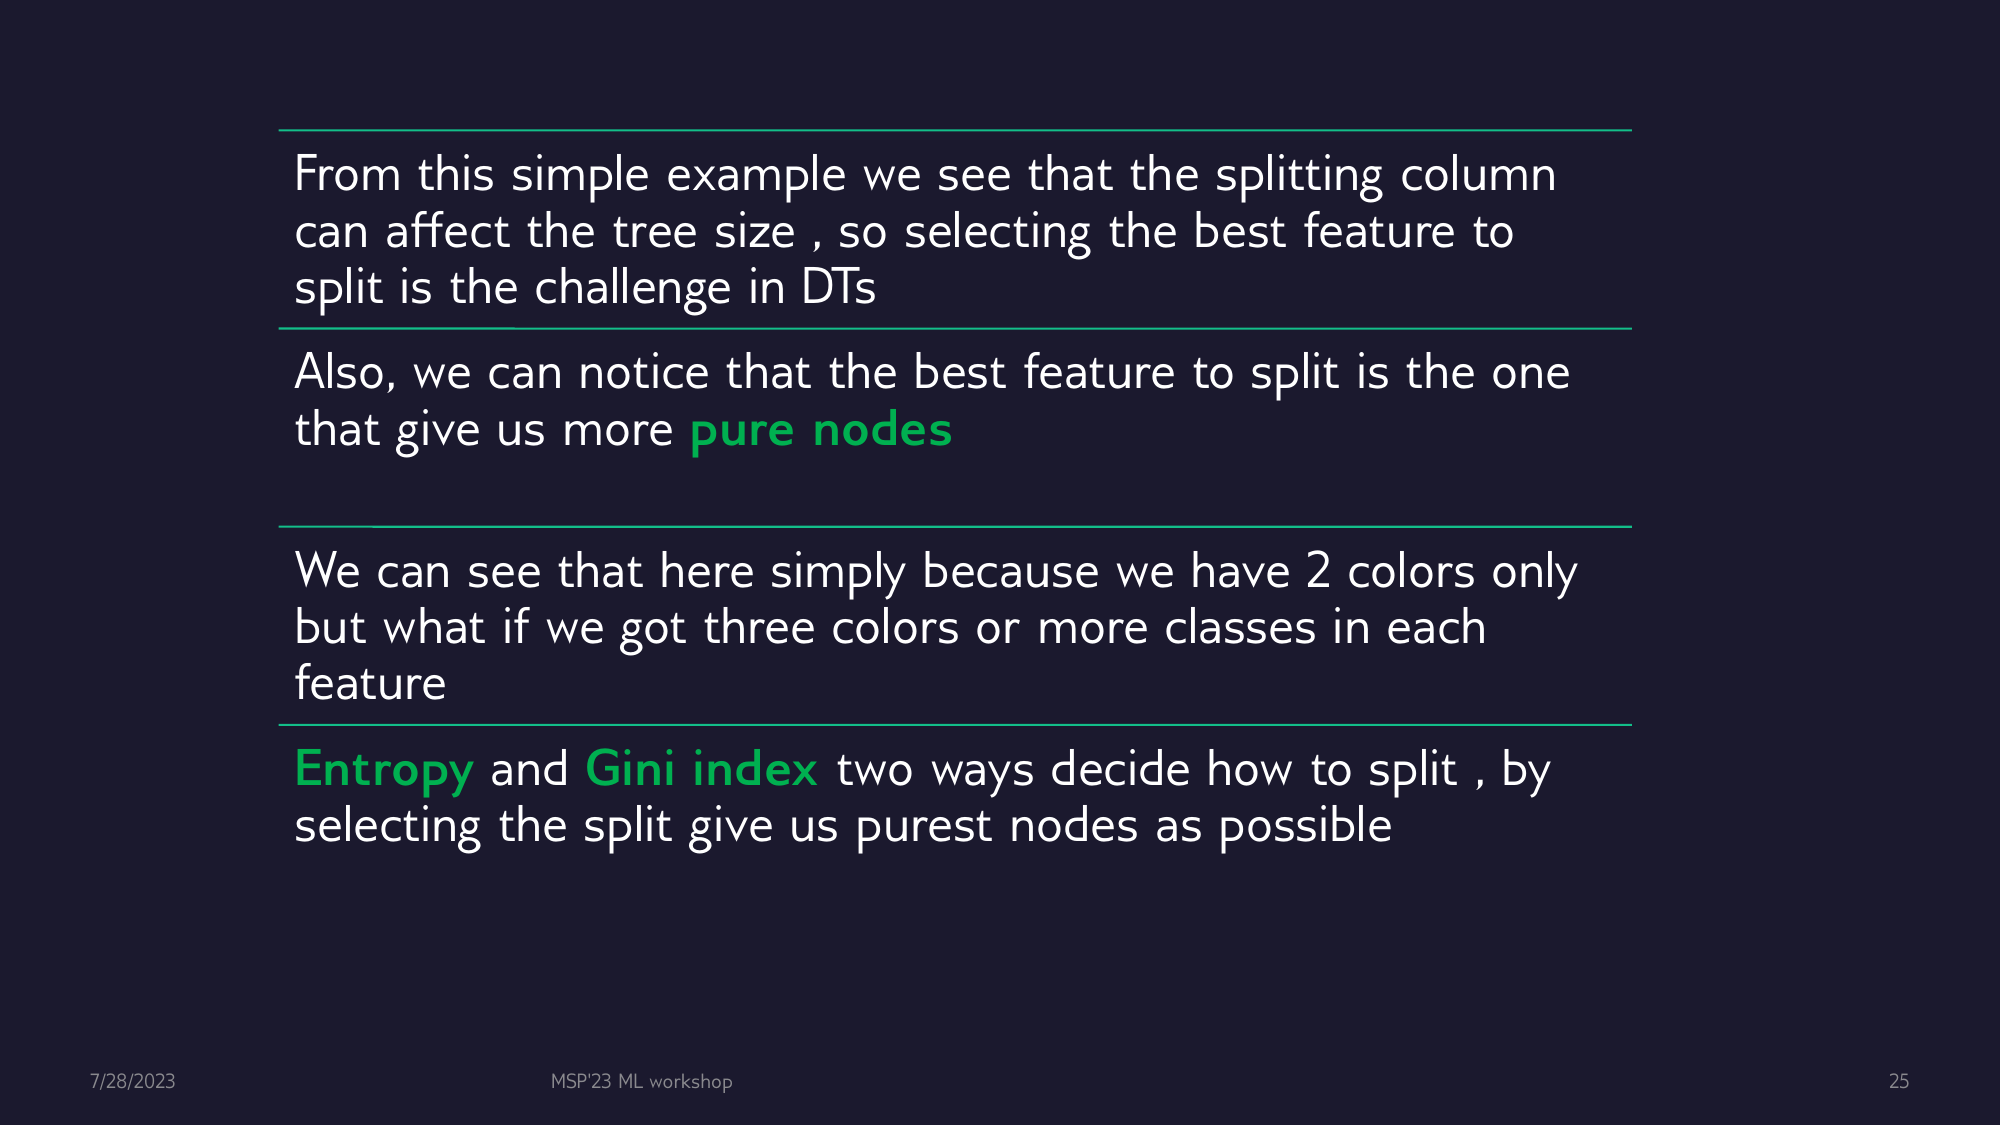

From this simple example we see that the splitting column can affect the tree size , so selecting the best feature to split is the challenge in DTs
Also, we can notice that the best feature to split is the one that give us more pure nodes
We can see that here simply because we have 2 colors only but what if we got three colors or more classes in each feature
Entropy and Gini index two ways decide how to split , by selecting the split give us purest nodes as possible
7/28/2023
MSP'23 ML workshop
25